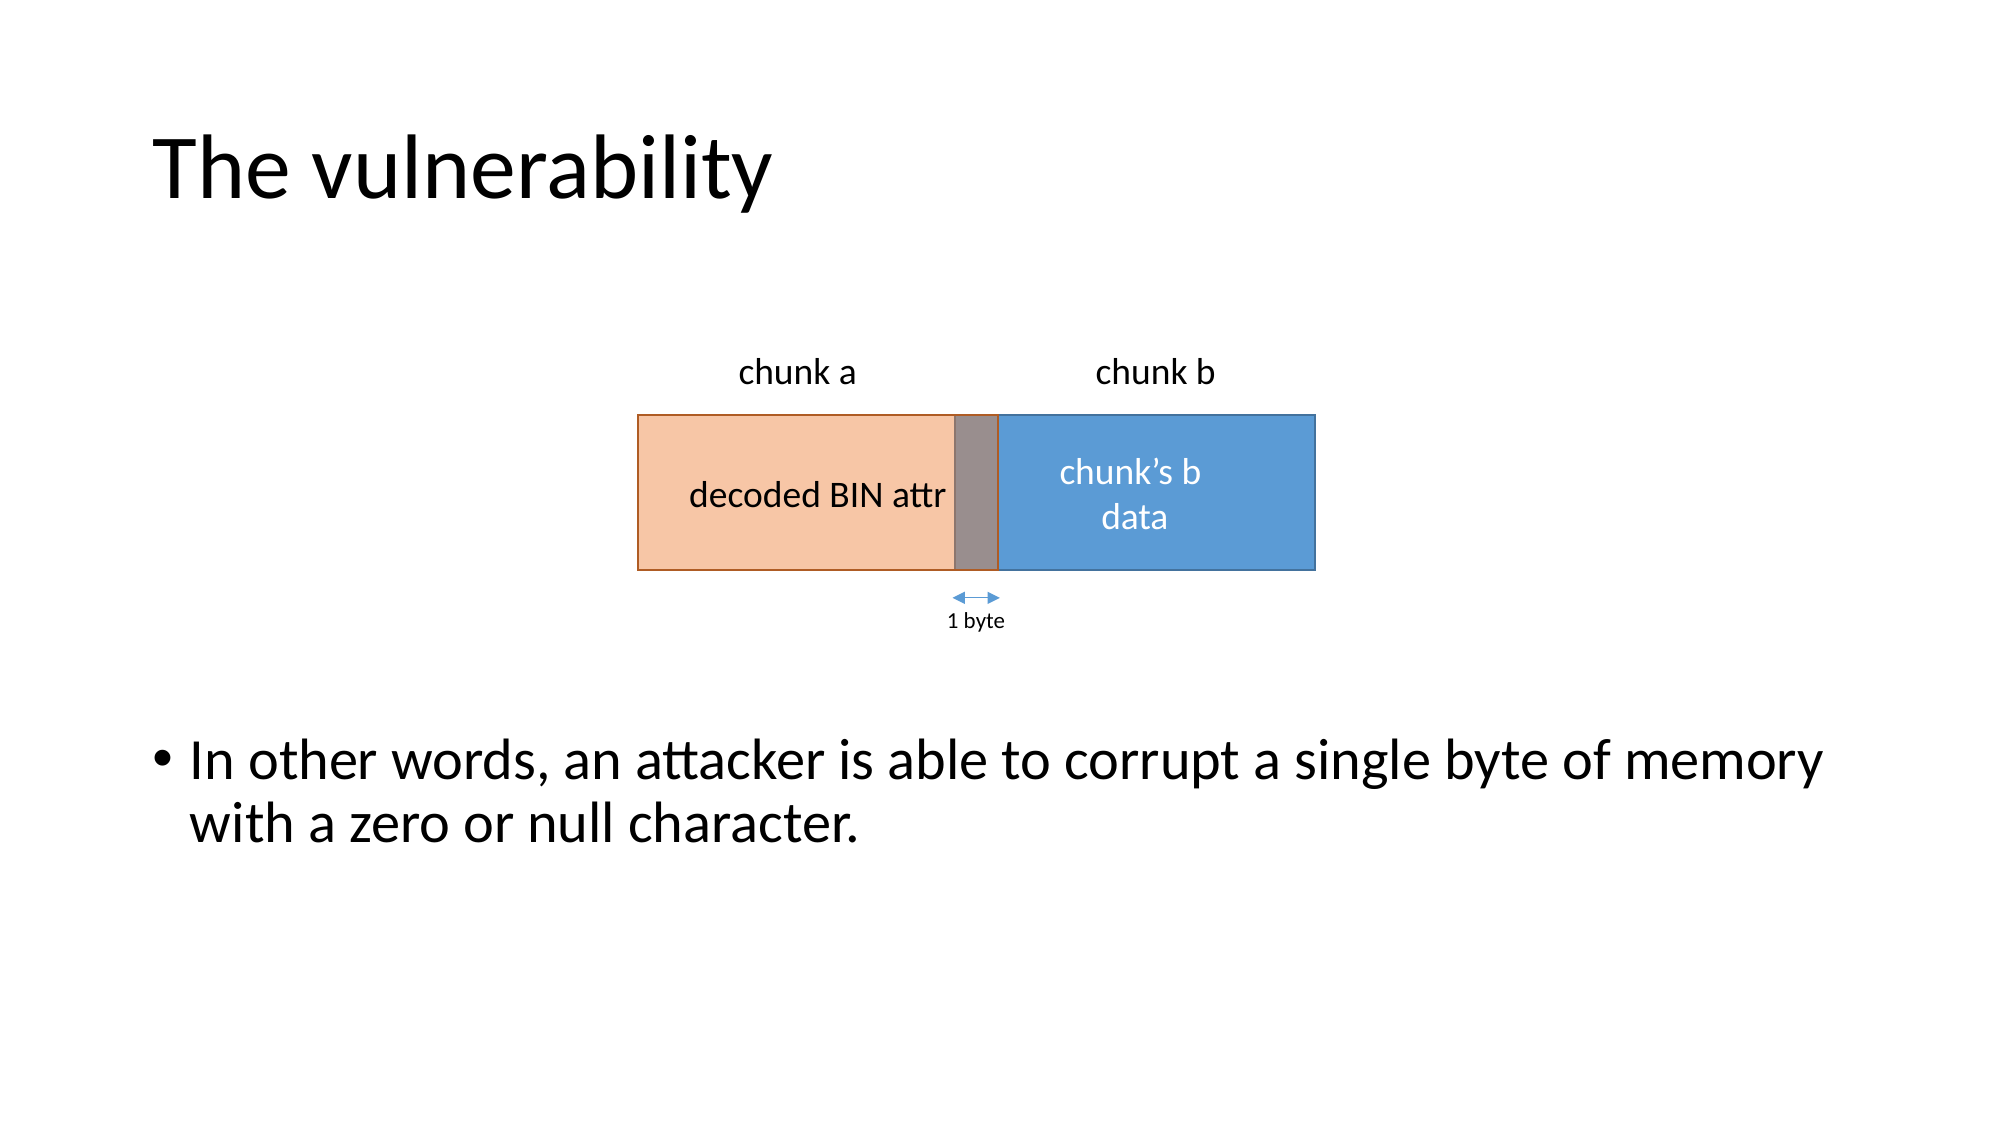

# The vulnerability
chunk a
chunk b
decoded BIN attr
chunk’s b
data
1 byte
In other words, an attacker is able to corrupt a single byte of memory with a zero or null character.